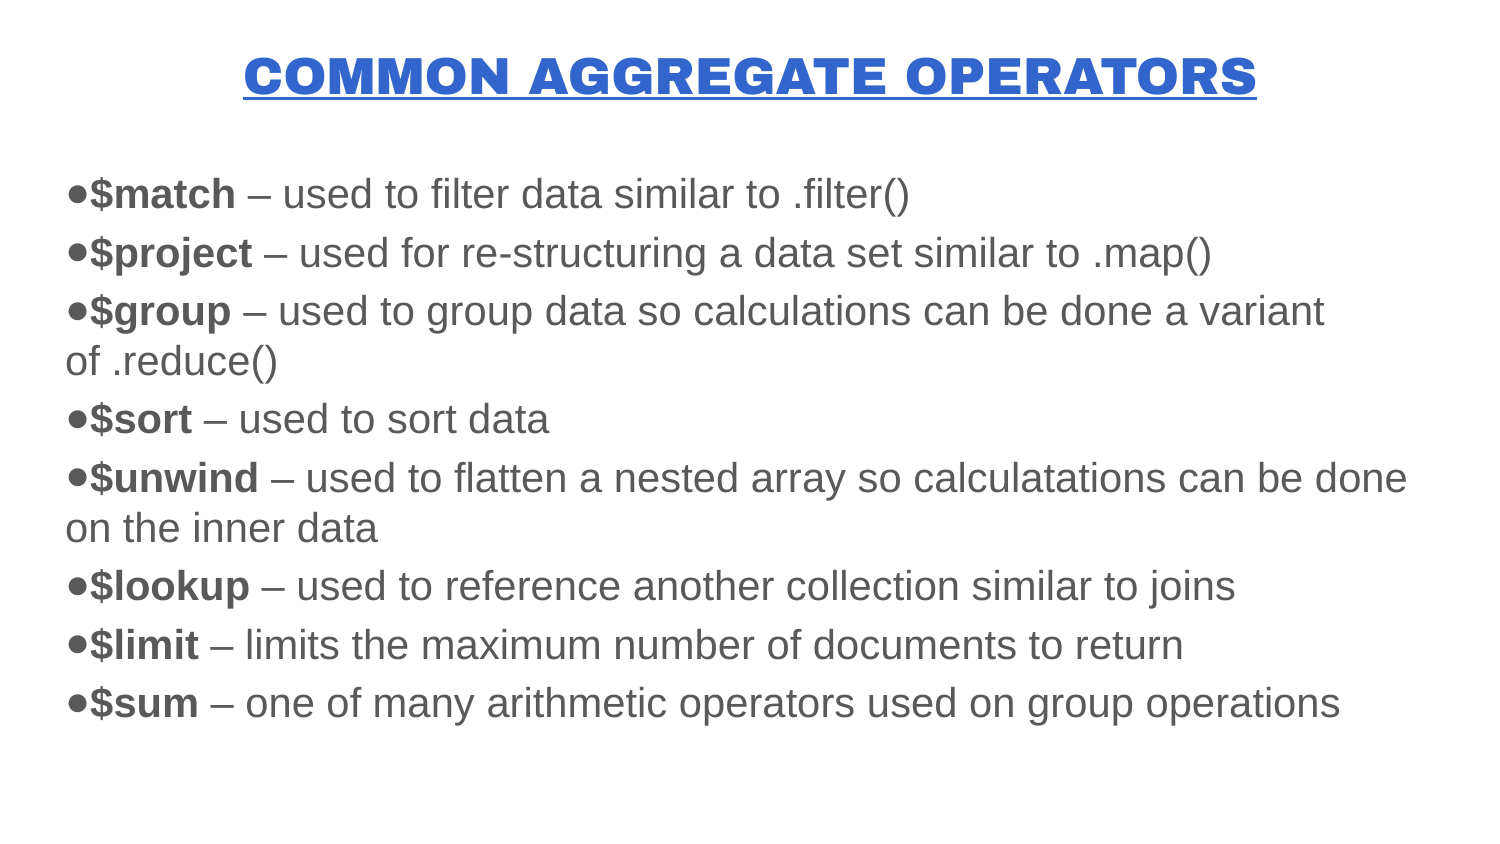

# COMMON AGGREGATE OPERATORS
$match – used to filter data similar to .filter()
$project – used for re-structuring a data set similar to .map()
$group – used to group data so calculations can be done a variant of .reduce()
$sort – used to sort data
$unwind – used to flatten a nested array so calculatations can be done on the inner data
$lookup – used to reference another collection similar to joins
$limit – limits the maximum number of documents to return
$sum – one of many arithmetic operators used on group operations